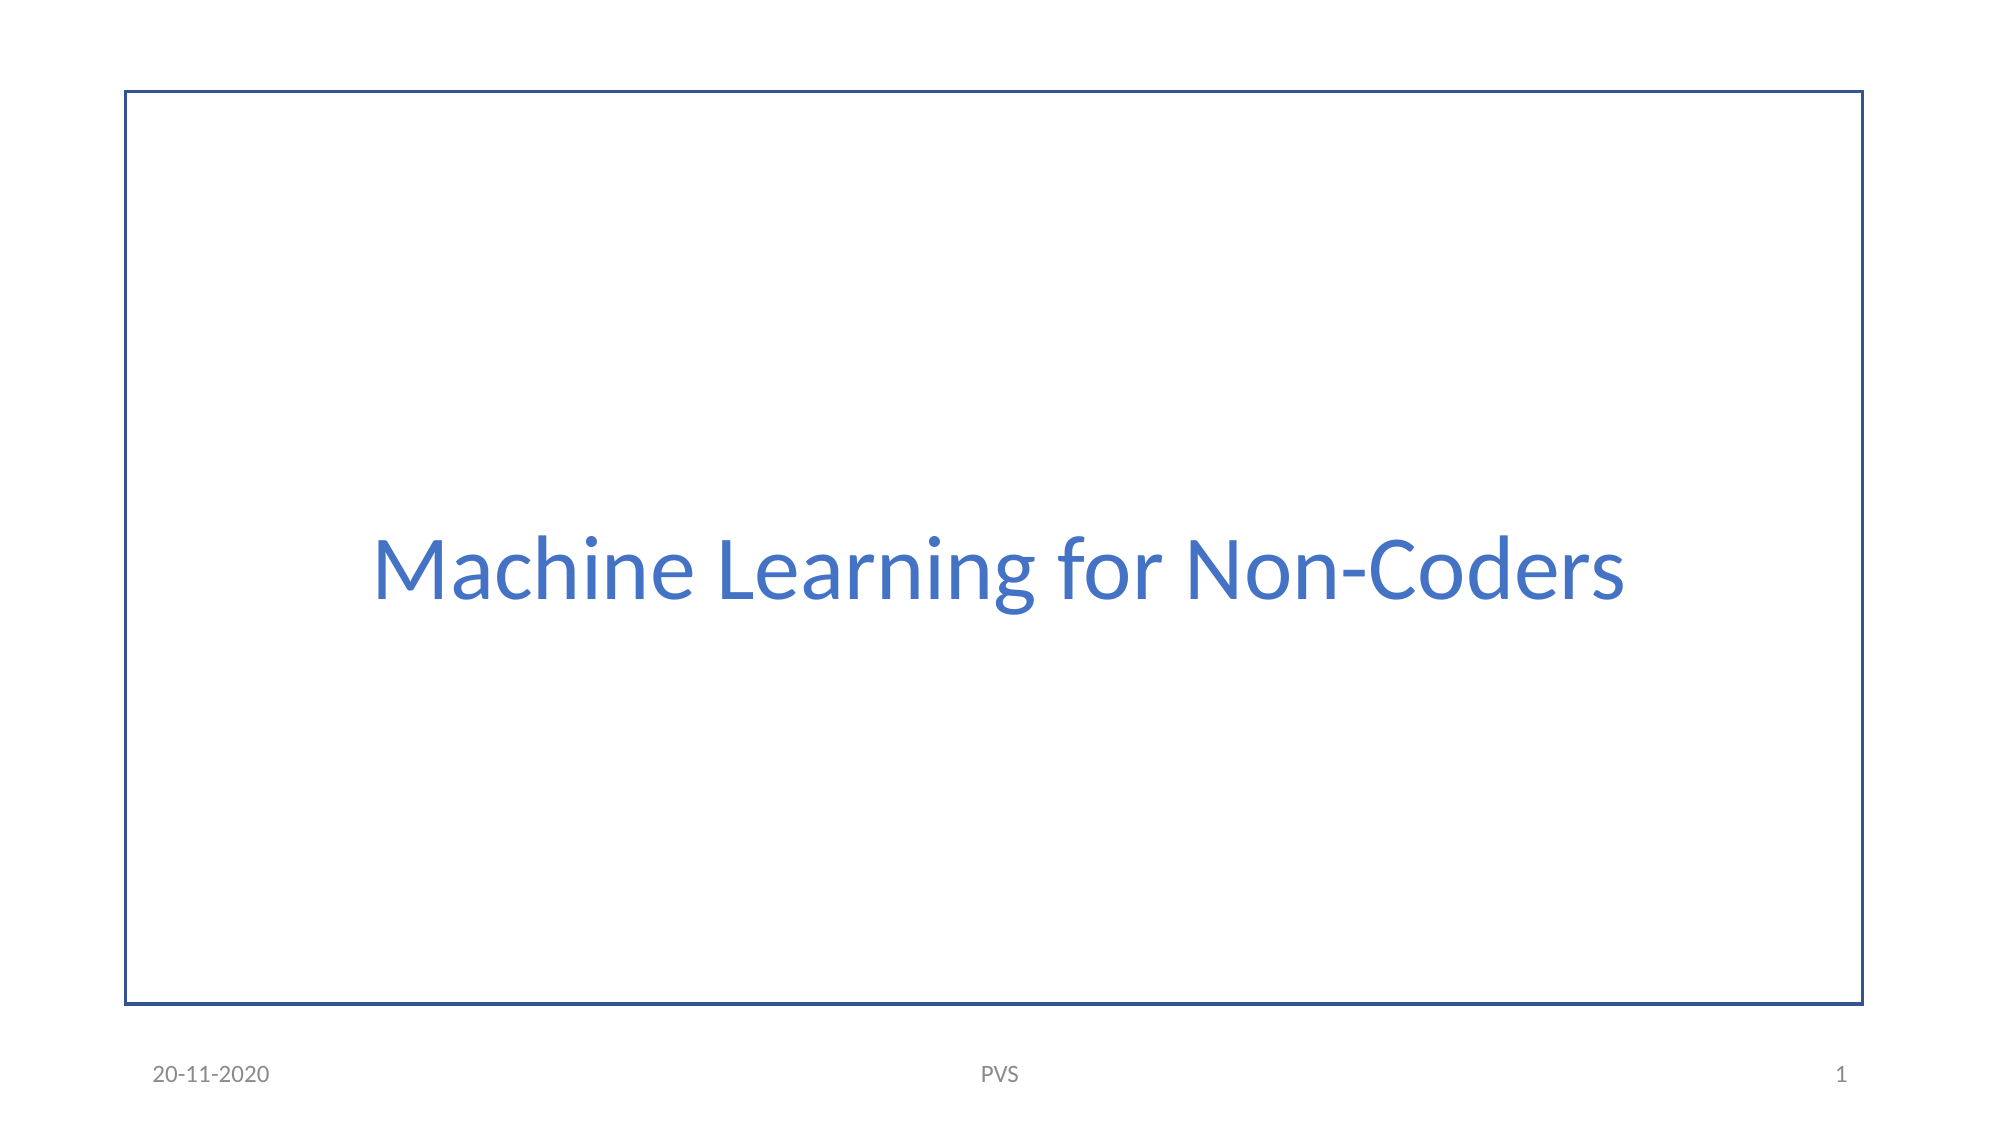

# Machine Learning for Non-Coders
20-11-2020
PVS
1